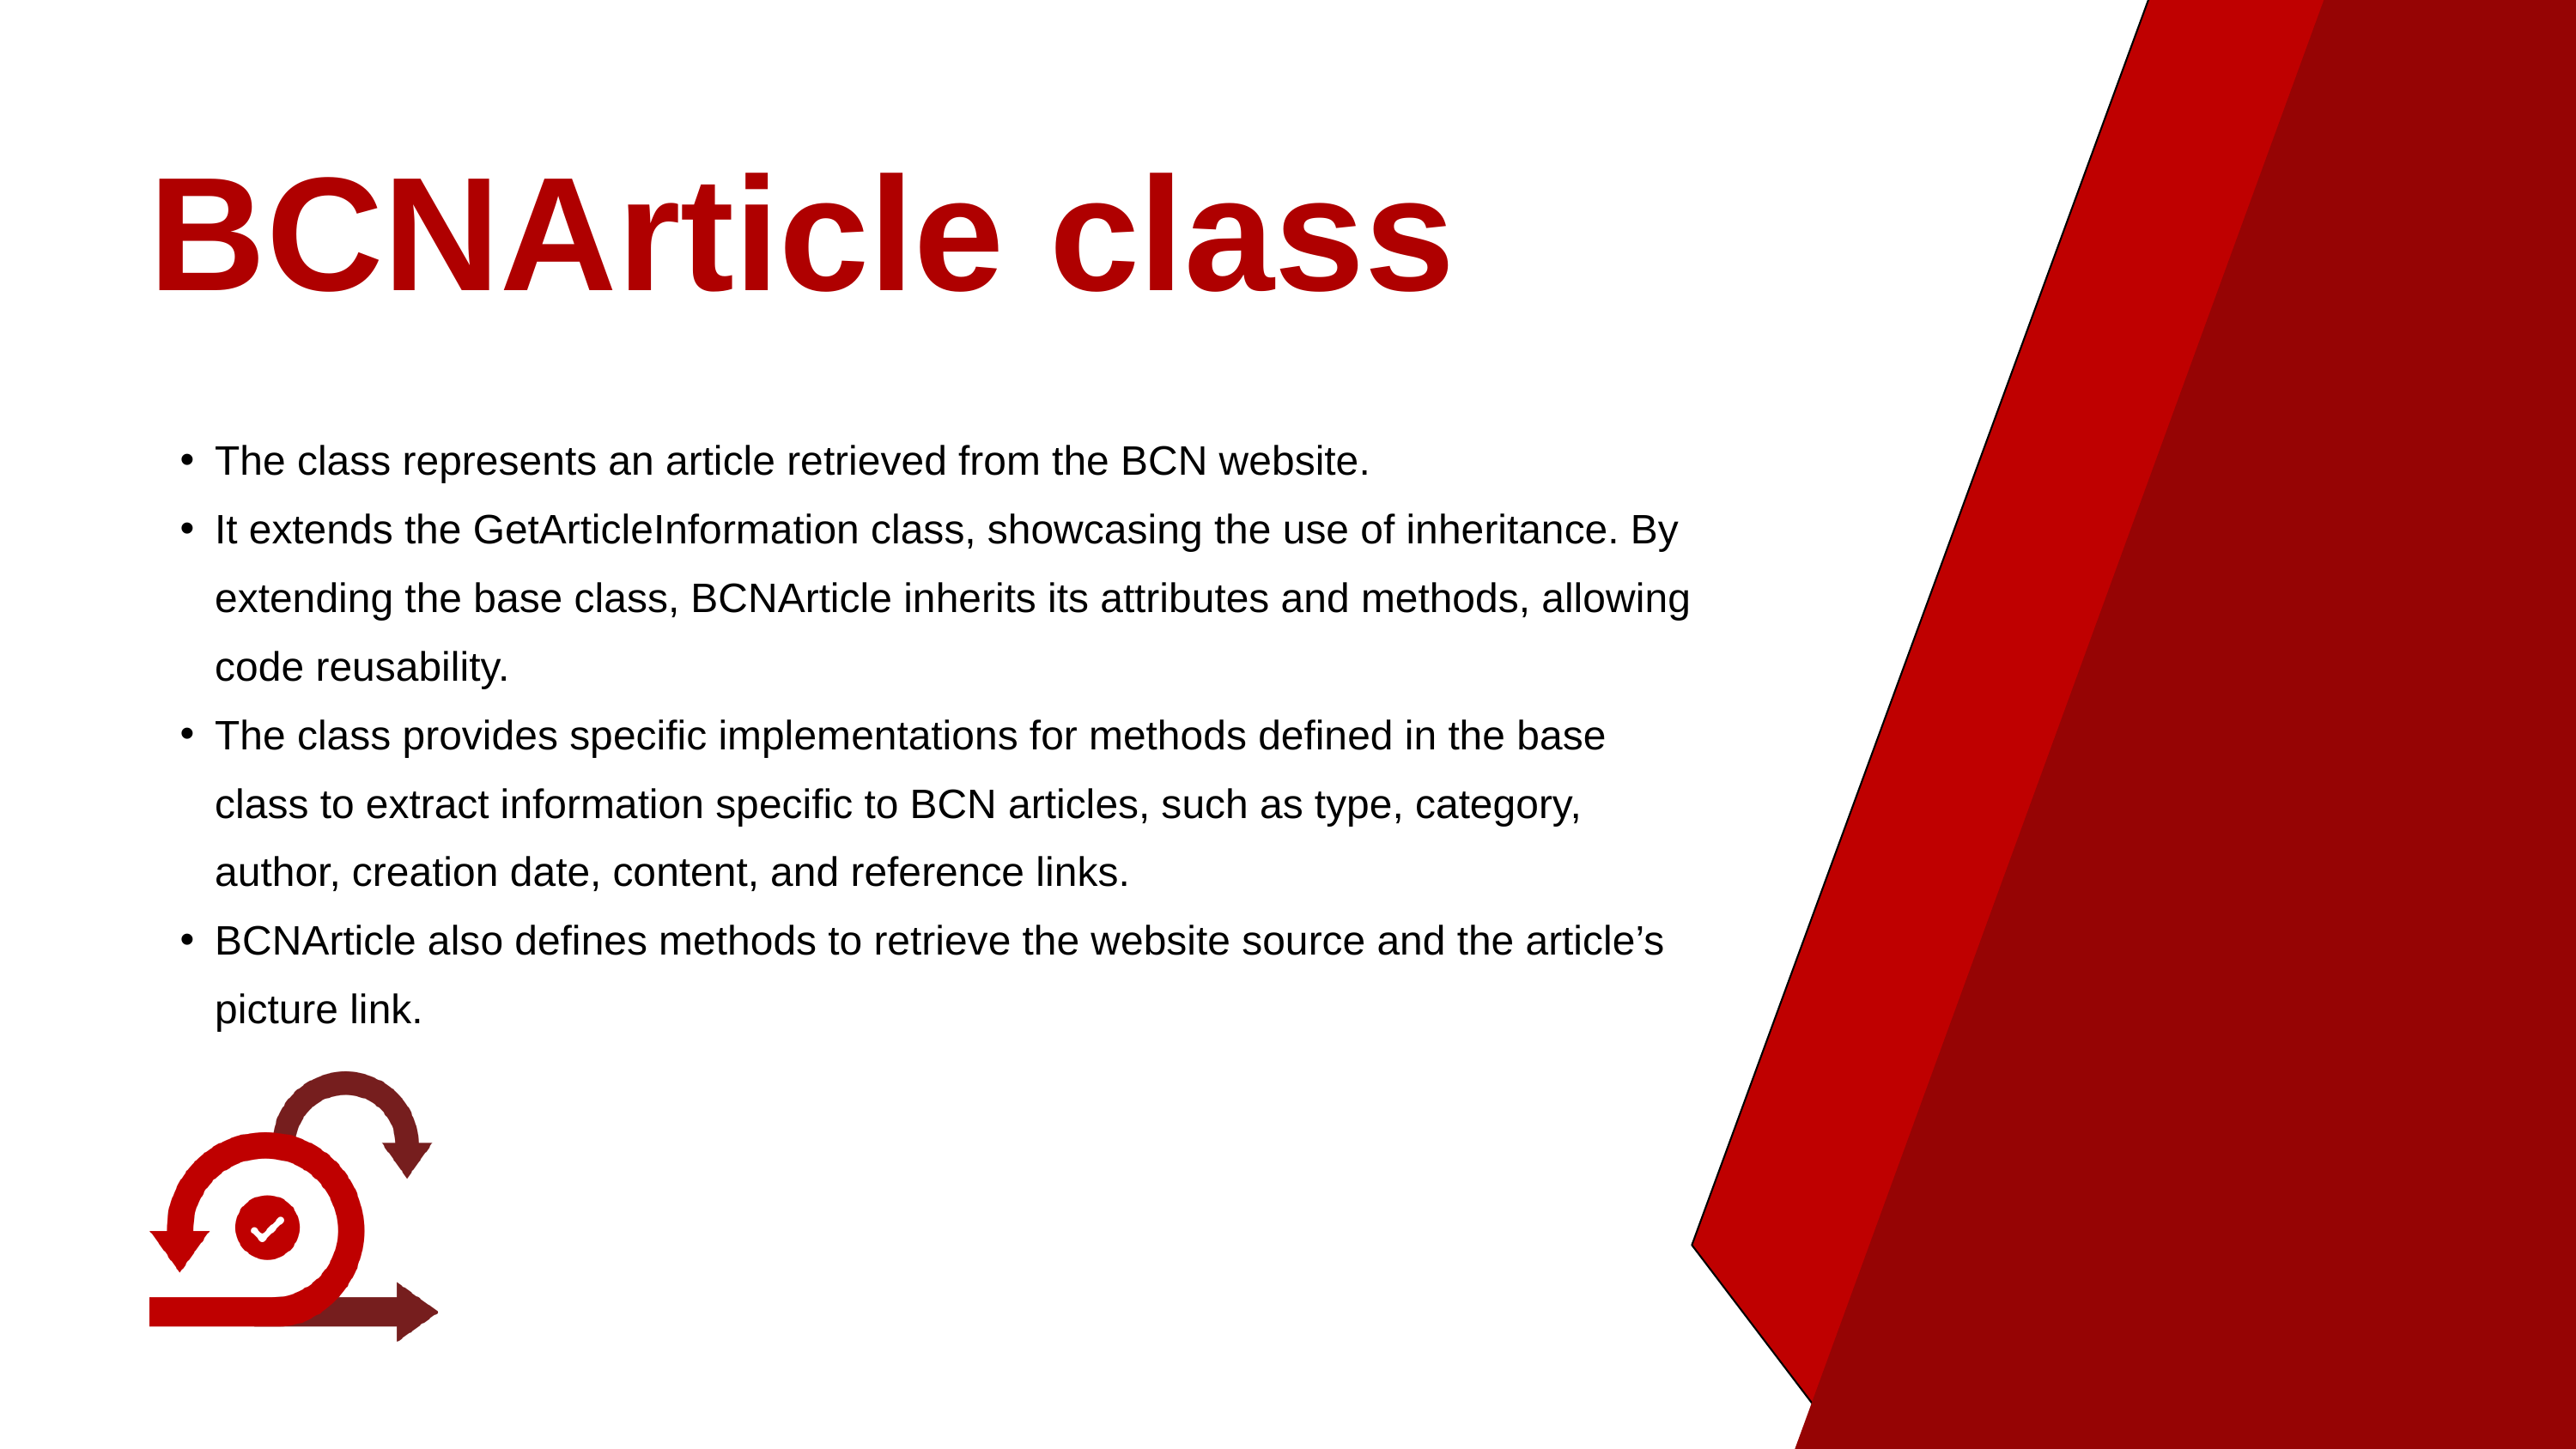

BCNArticle class
The class represents an article retrieved from the BCN website.
It extends the GetArticleInformation class, showcasing the use of inheritance. By extending the base class, BCNArticle inherits its attributes and methods, allowing code reusability.
The class provides specific implementations for methods defined in the base class to extract information specific to BCN articles, such as type, category, author, creation date, content, and reference links.
BCNArticle also defines methods to retrieve the website source and the article’s picture link.